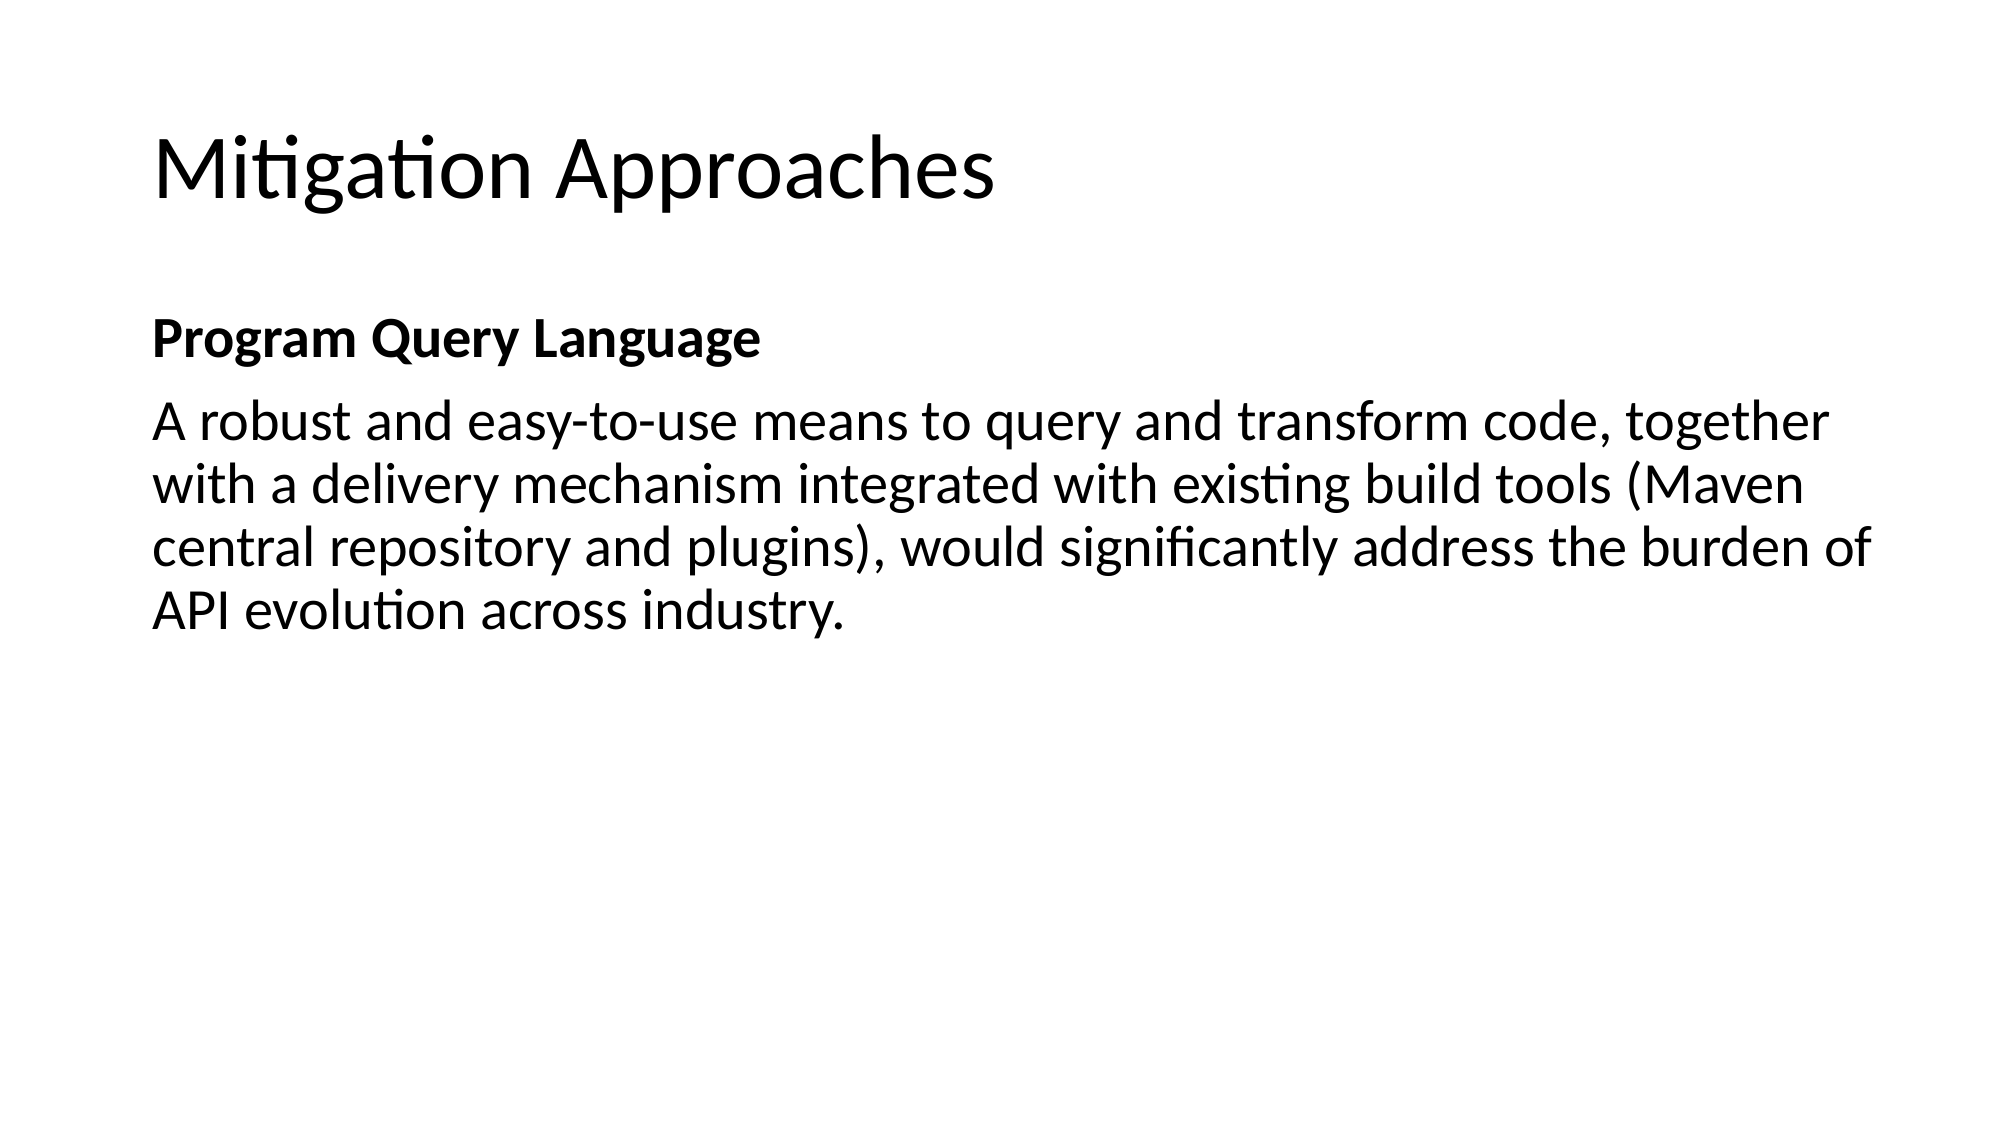

# Mitigation Approaches
Program Query Language
A robust and easy-to-use means to query and transform code, together with a delivery mechanism integrated with existing build tools (Maven central repository and plugins), would significantly address the burden of API evolution across industry.